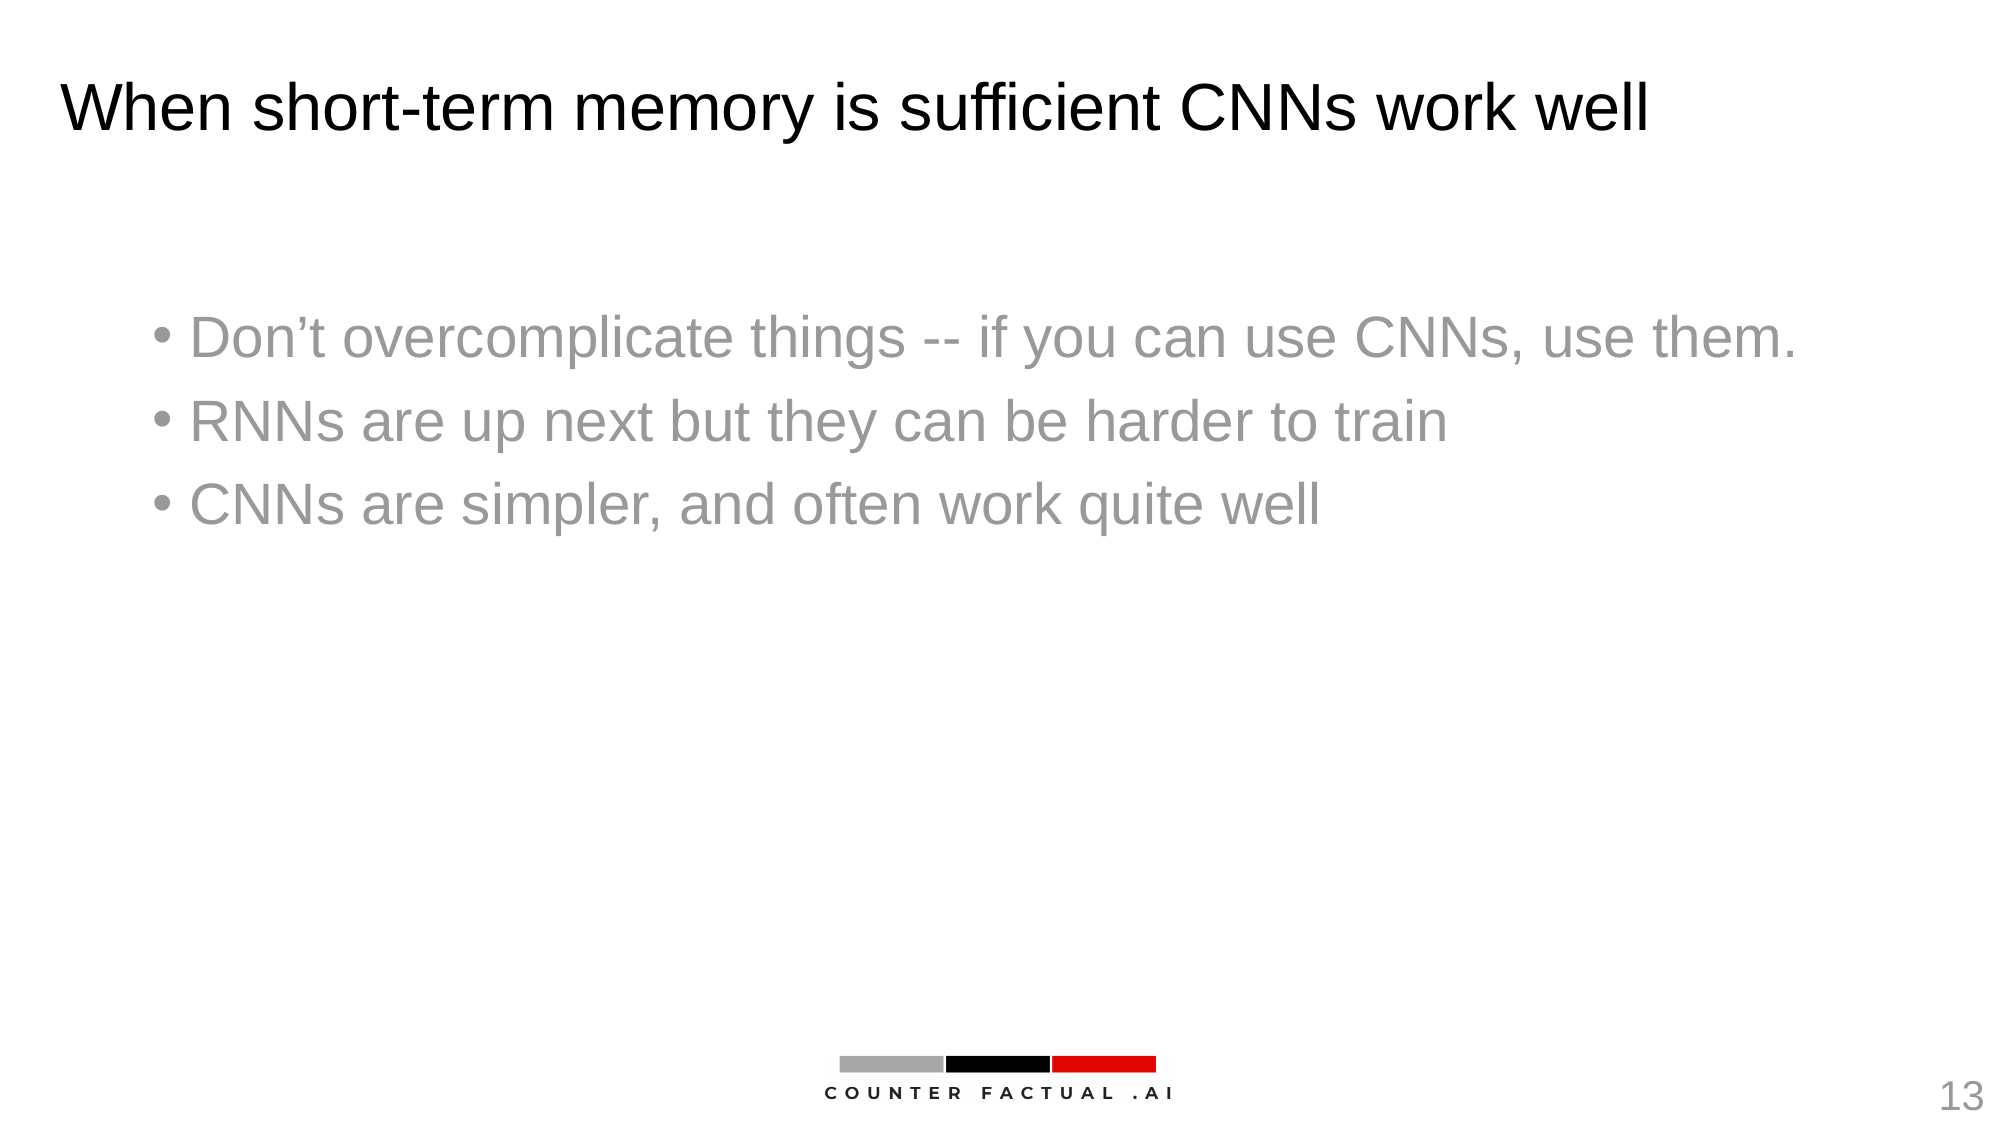

# When short-term memory is sufficient CNNs work well
Don’t overcomplicate things -- if you can use CNNs, use them.
RNNs are up next but they can be harder to train
CNNs are simpler, and often work quite well

13